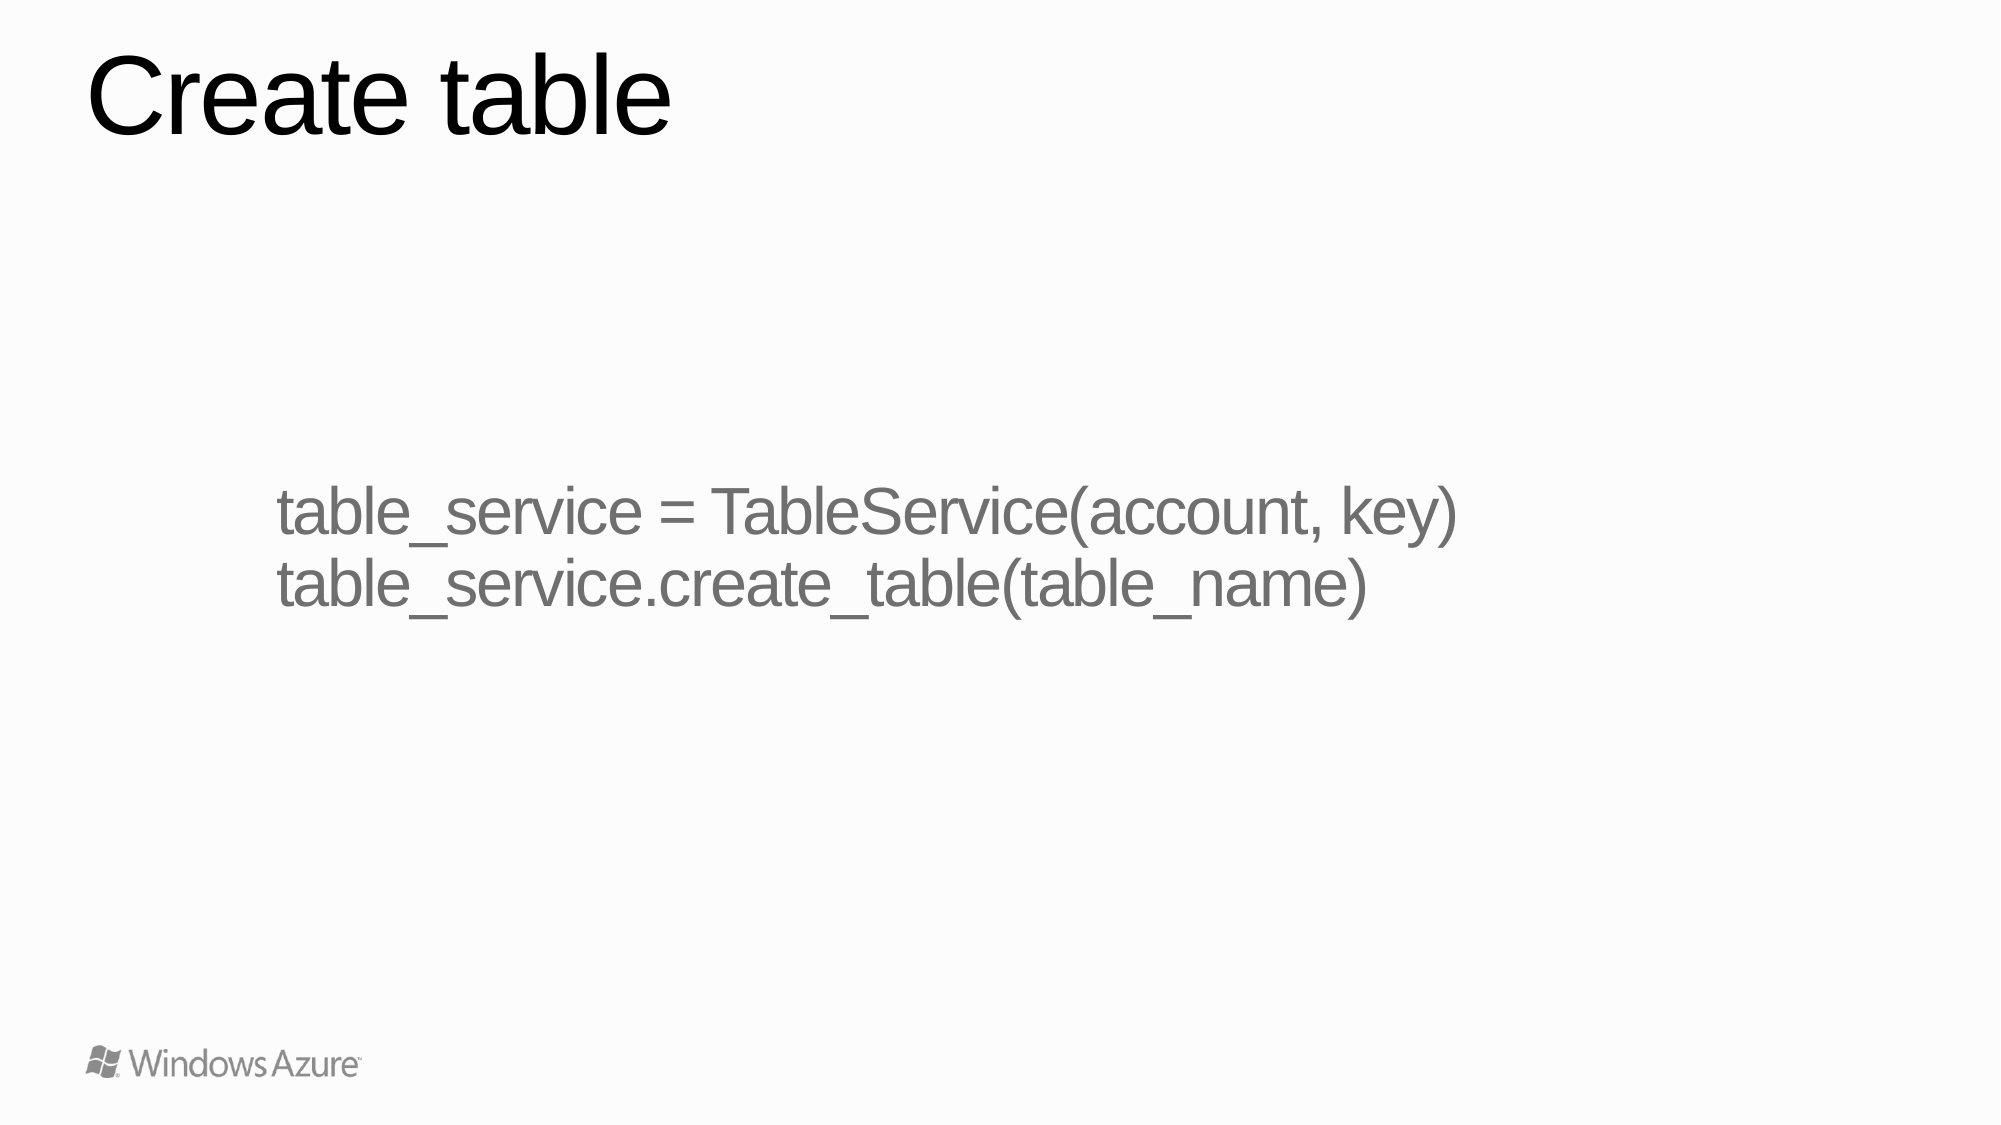

# Create table
table_service = TableService(account, key) table_service.create_table(table_name)